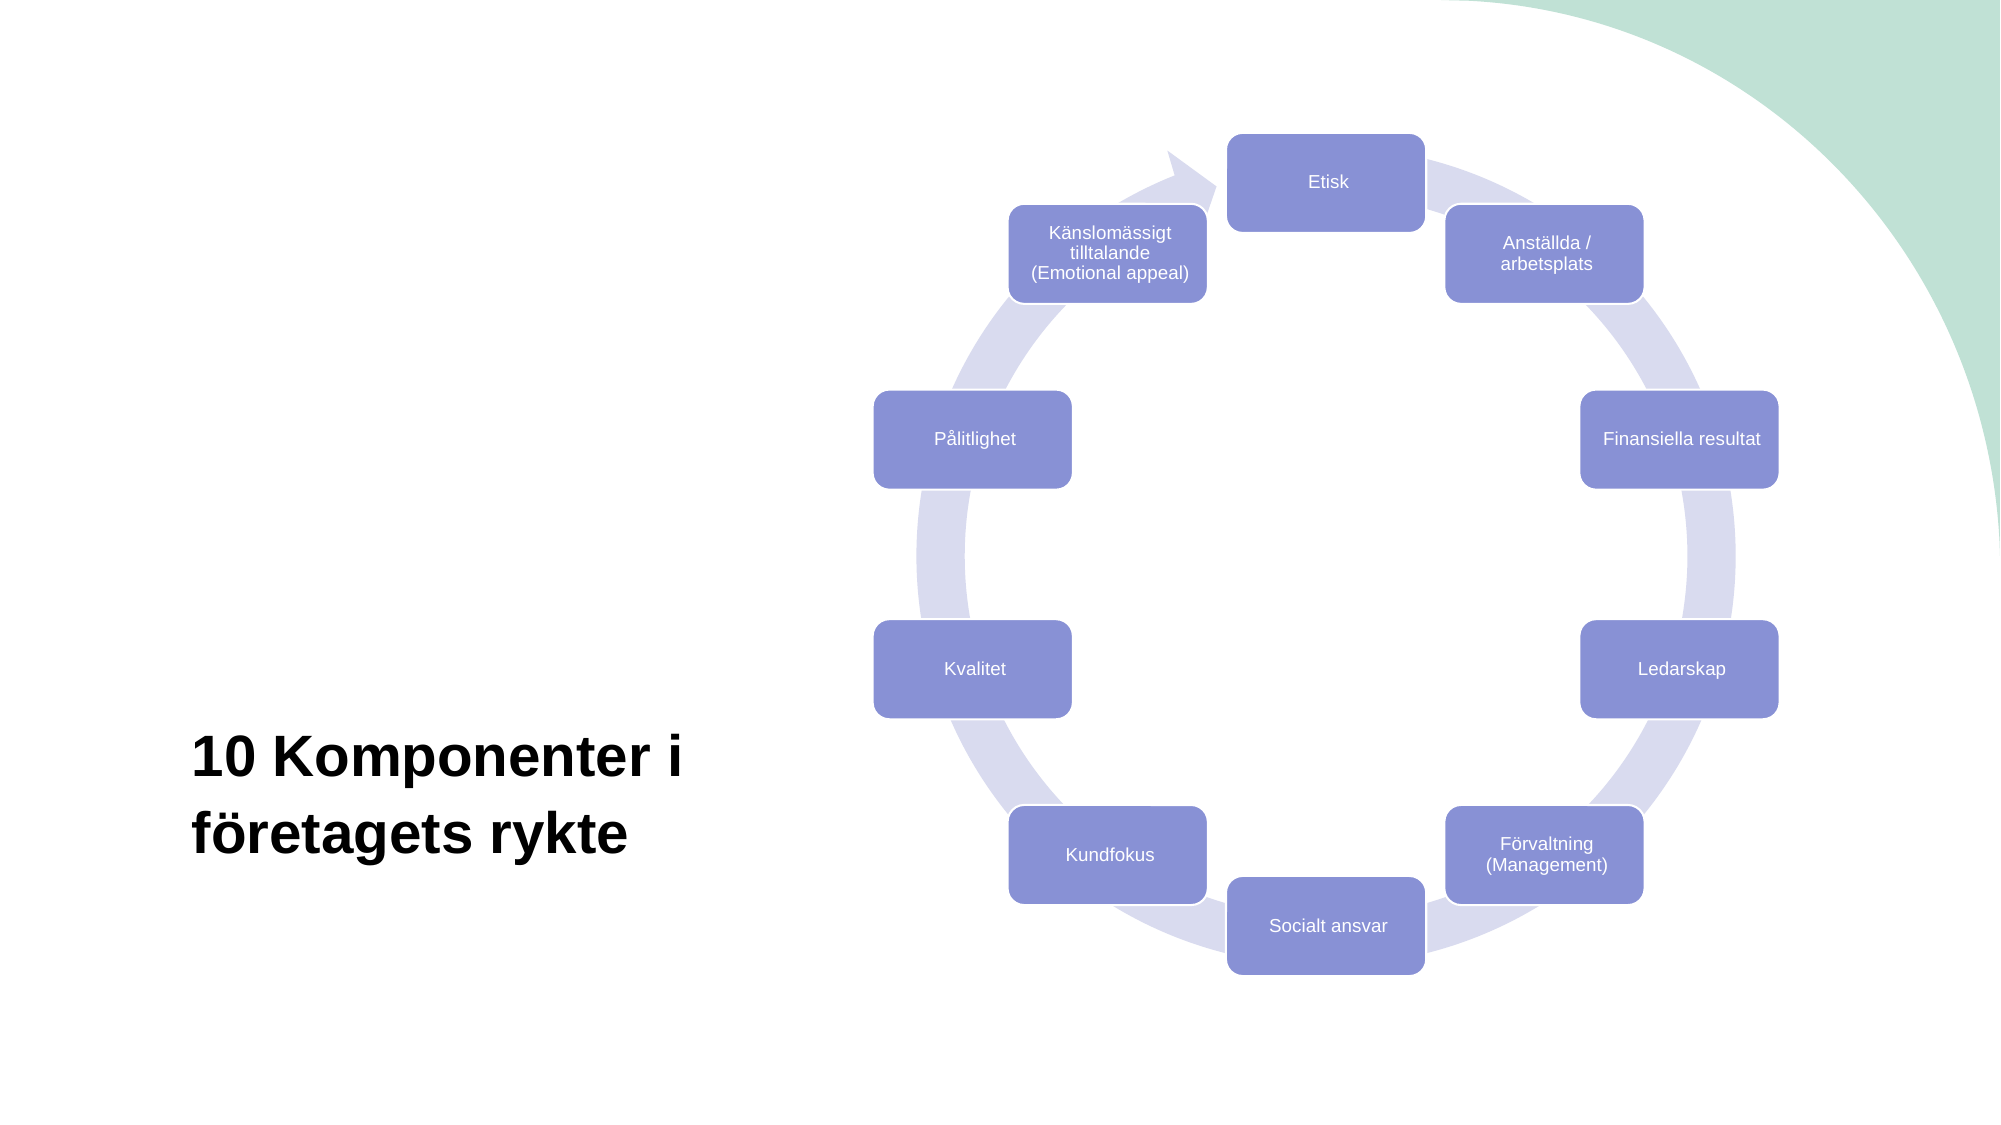

Etisk
Anställda / arbetsplats
Finansiella resultat
Ledarskap
Förvaltning (Management)
Socialt ansvar
Kundfokus
Kvalitet
Pålitlighet
Känslomässigt tilltalande (Emotional appeal)
# 10 Komponenter i företagets rykte